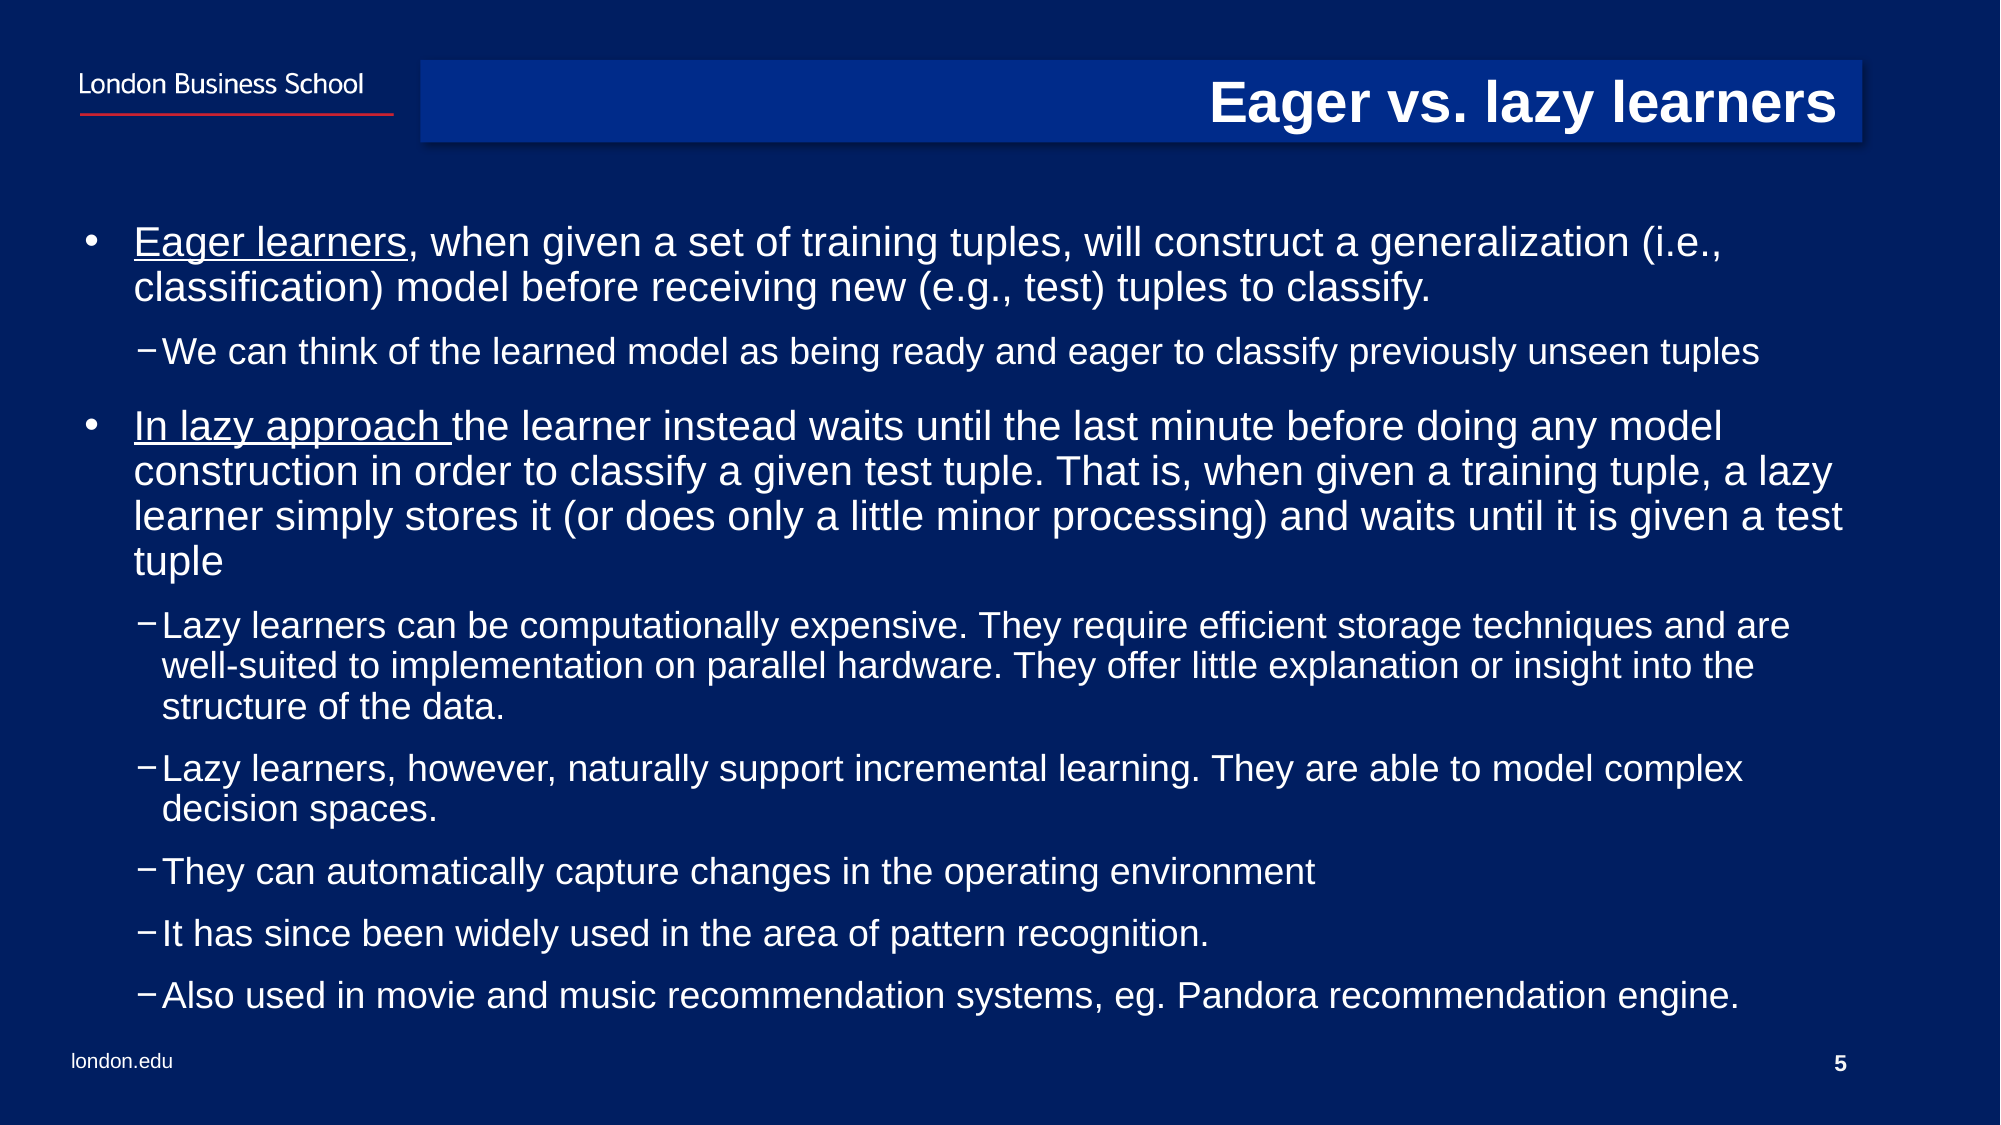

# Eager vs. lazy learners
Eager learners, when given a set of training tuples, will construct a generalization (i.e., classification) model before receiving new (e.g., test) tuples to classify.
We can think of the learned model as being ready and eager to classify previously unseen tuples
In lazy approach the learner instead waits until the last minute before doing any model construction in order to classify a given test tuple. That is, when given a training tuple, a lazy learner simply stores it (or does only a little minor processing) and waits until it is given a test tuple
Lazy learners can be computationally expensive. They require efficient storage techniques and are well-suited to implementation on parallel hardware. They offer little explanation or insight into the structure of the data.
Lazy learners, however, naturally support incremental learning. They are able to model complex decision spaces.
They can automatically capture changes in the operating environment
It has since been widely used in the area of pattern recognition.
Also used in movie and music recommendation systems, eg. Pandora recommendation engine.